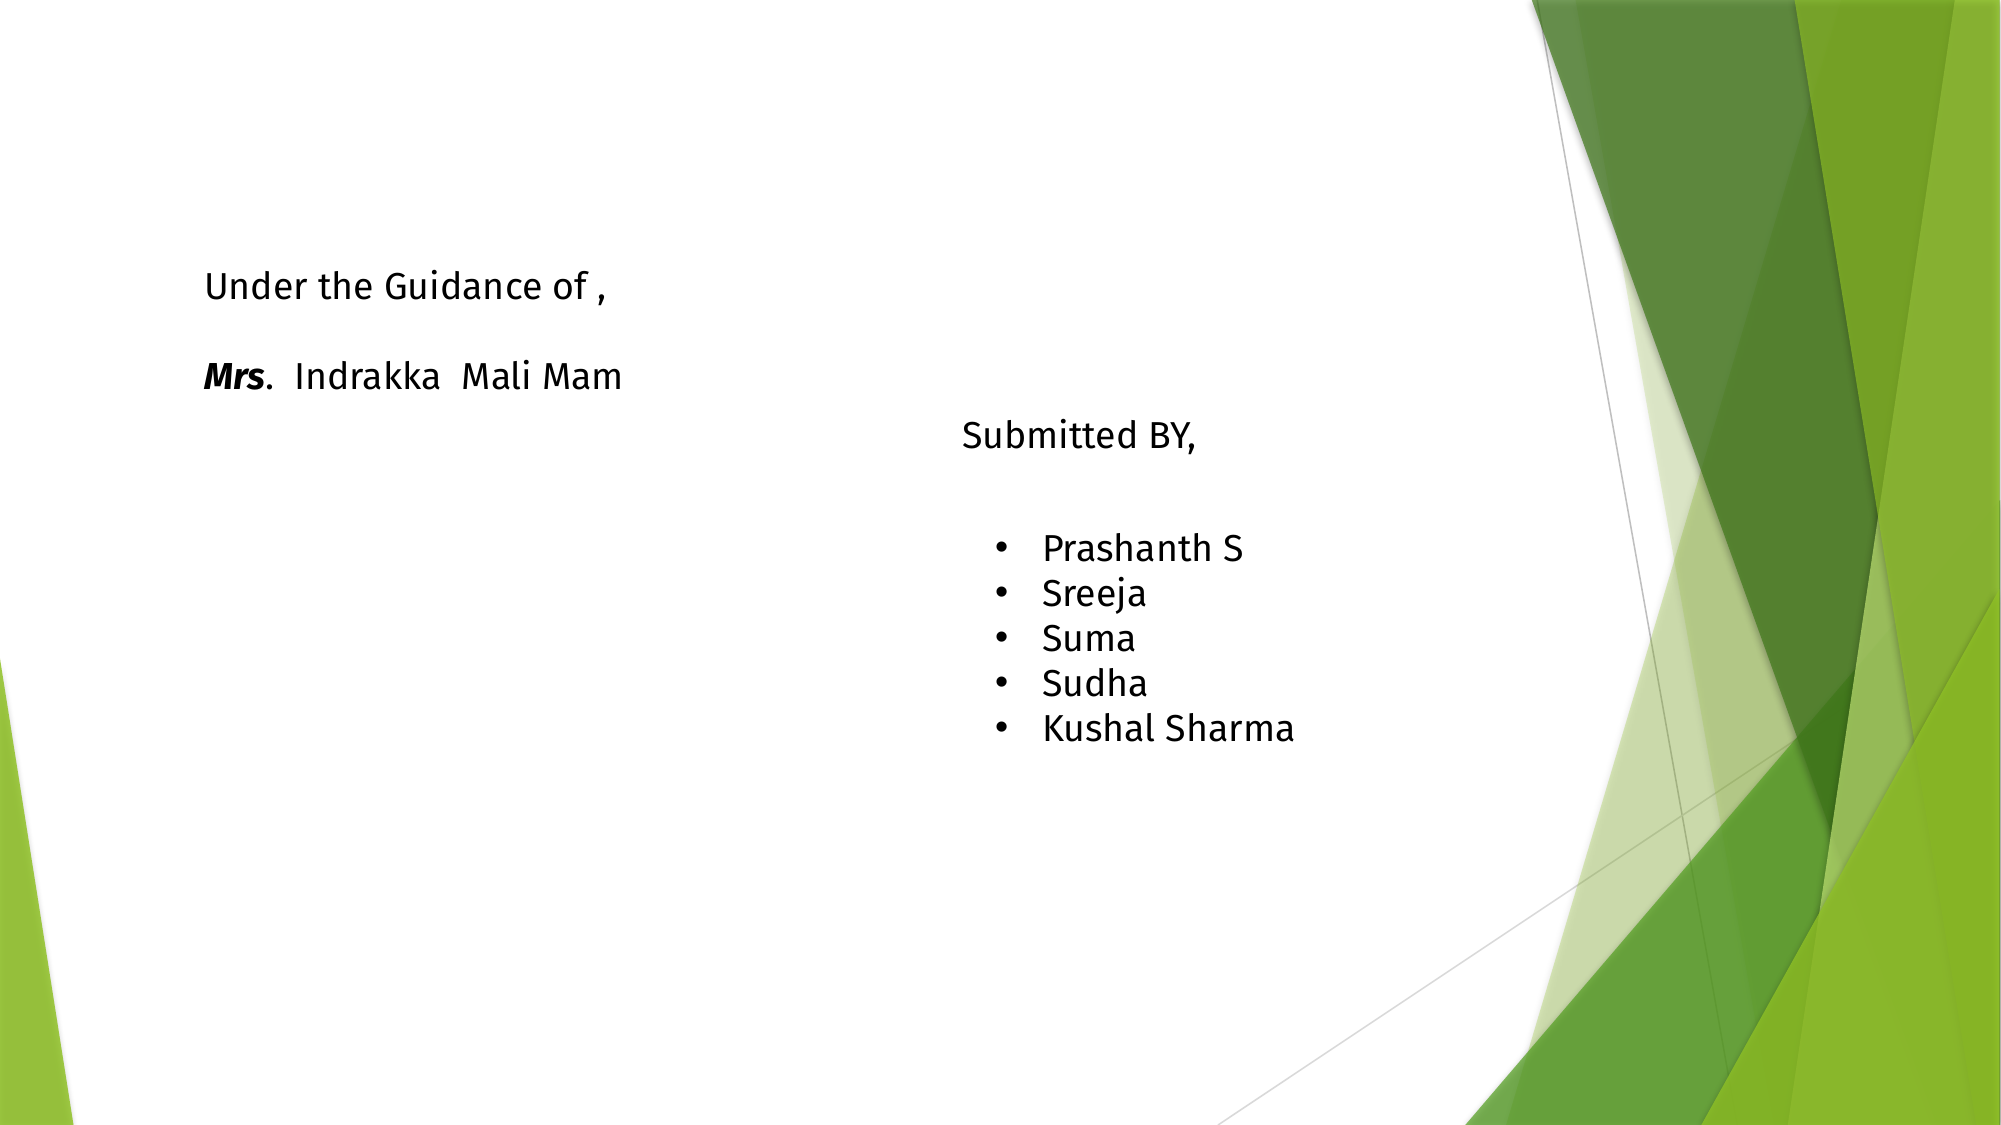

Under the Guidance of ,

Mrs.  Indrakka  Mali Mam
Submitted BY,
Prashanth S
Sreeja
Suma
Sudha
Kushal Sharma